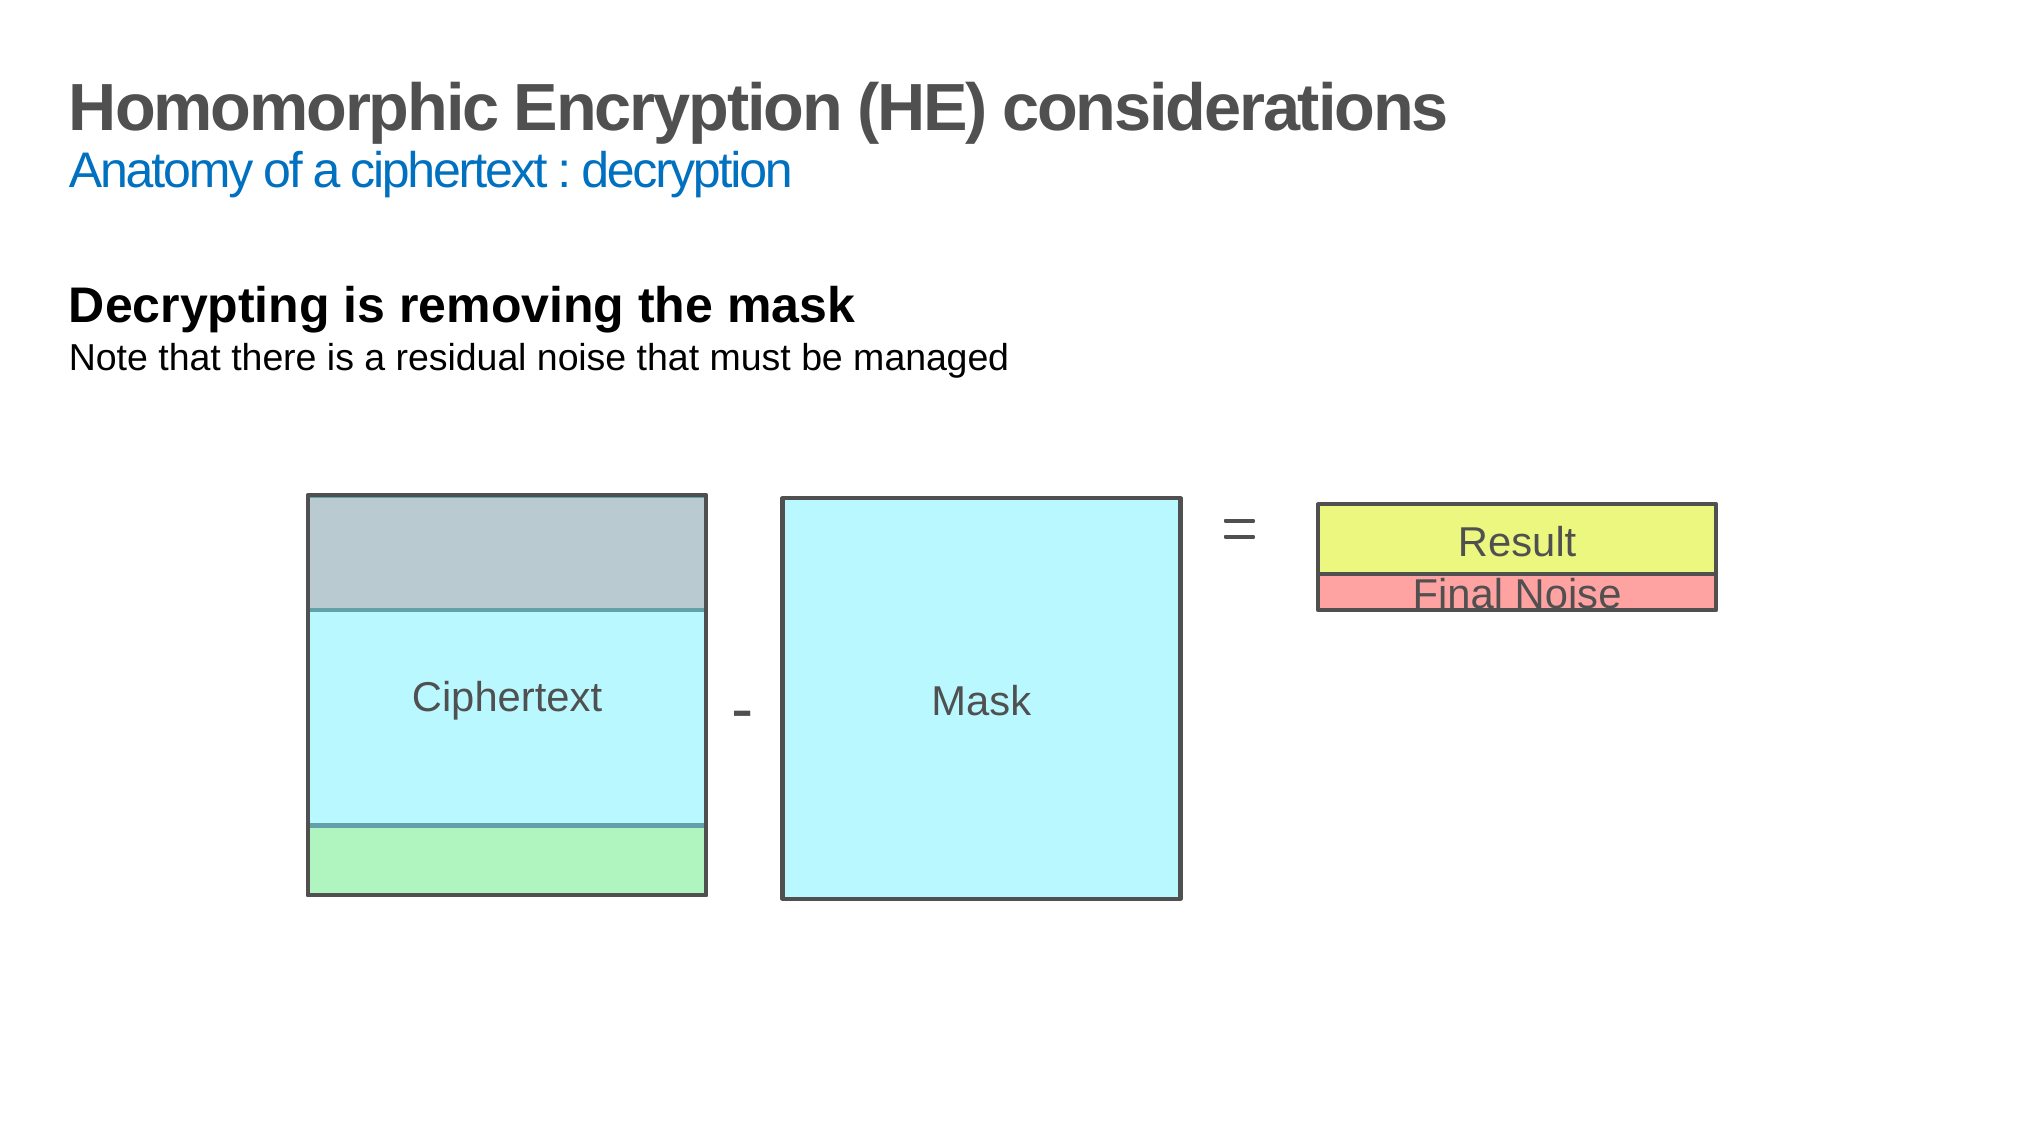

# Homomorphic Encryption (HE) considerations Anatomy of a ciphertext : decryption
Decrypting is removing the mask
Note that there is a residual noise that must be managed

Ciphertext

Mask
Result
Final Noise
-